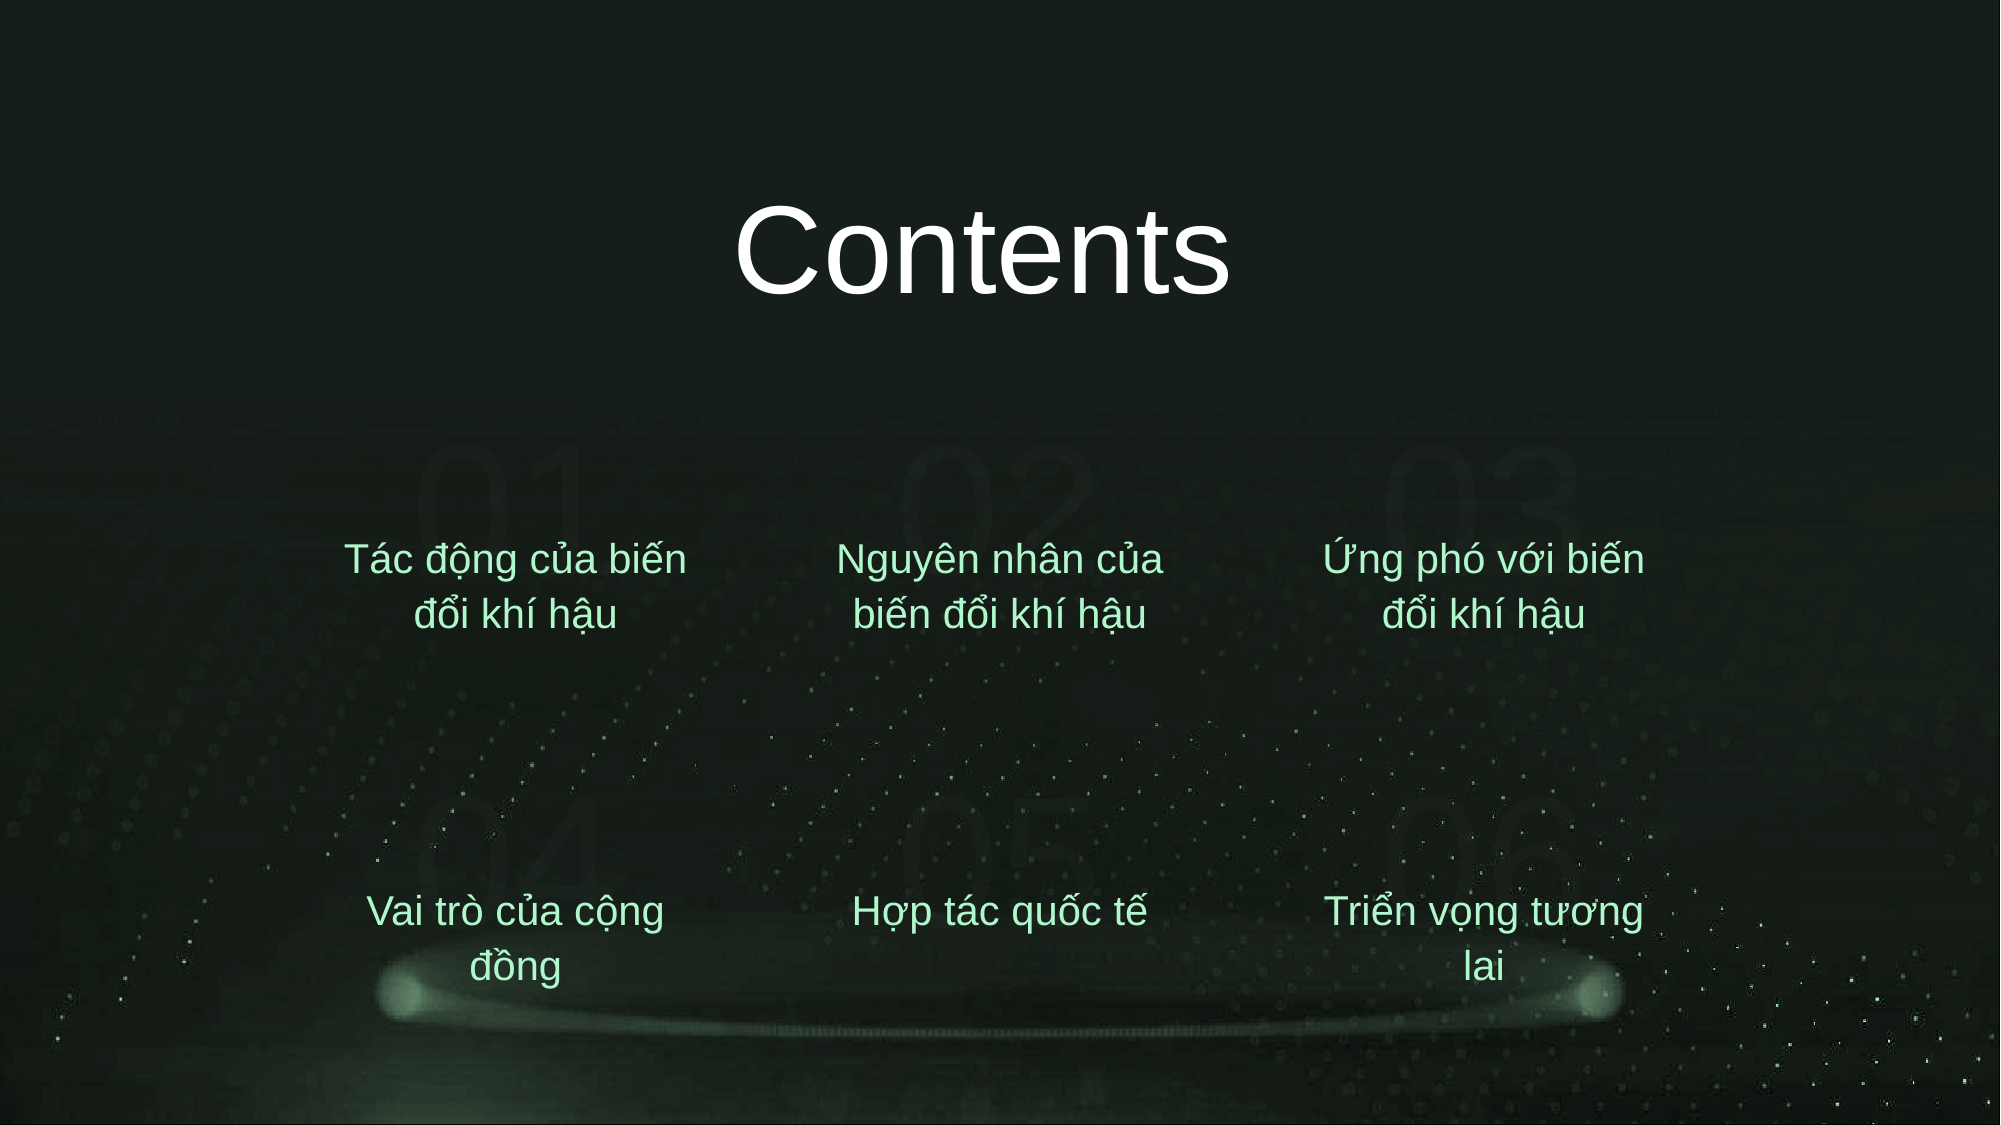

Contents
01
02
03
Tác động của biến đổi khí hậu
Nguyên nhân của biến đổi khí hậu
Ứng phó với biến đổi khí hậu
04
05
06
Vai trò của cộng đồng
Hợp tác quốc tế
Triển vọng tương lai